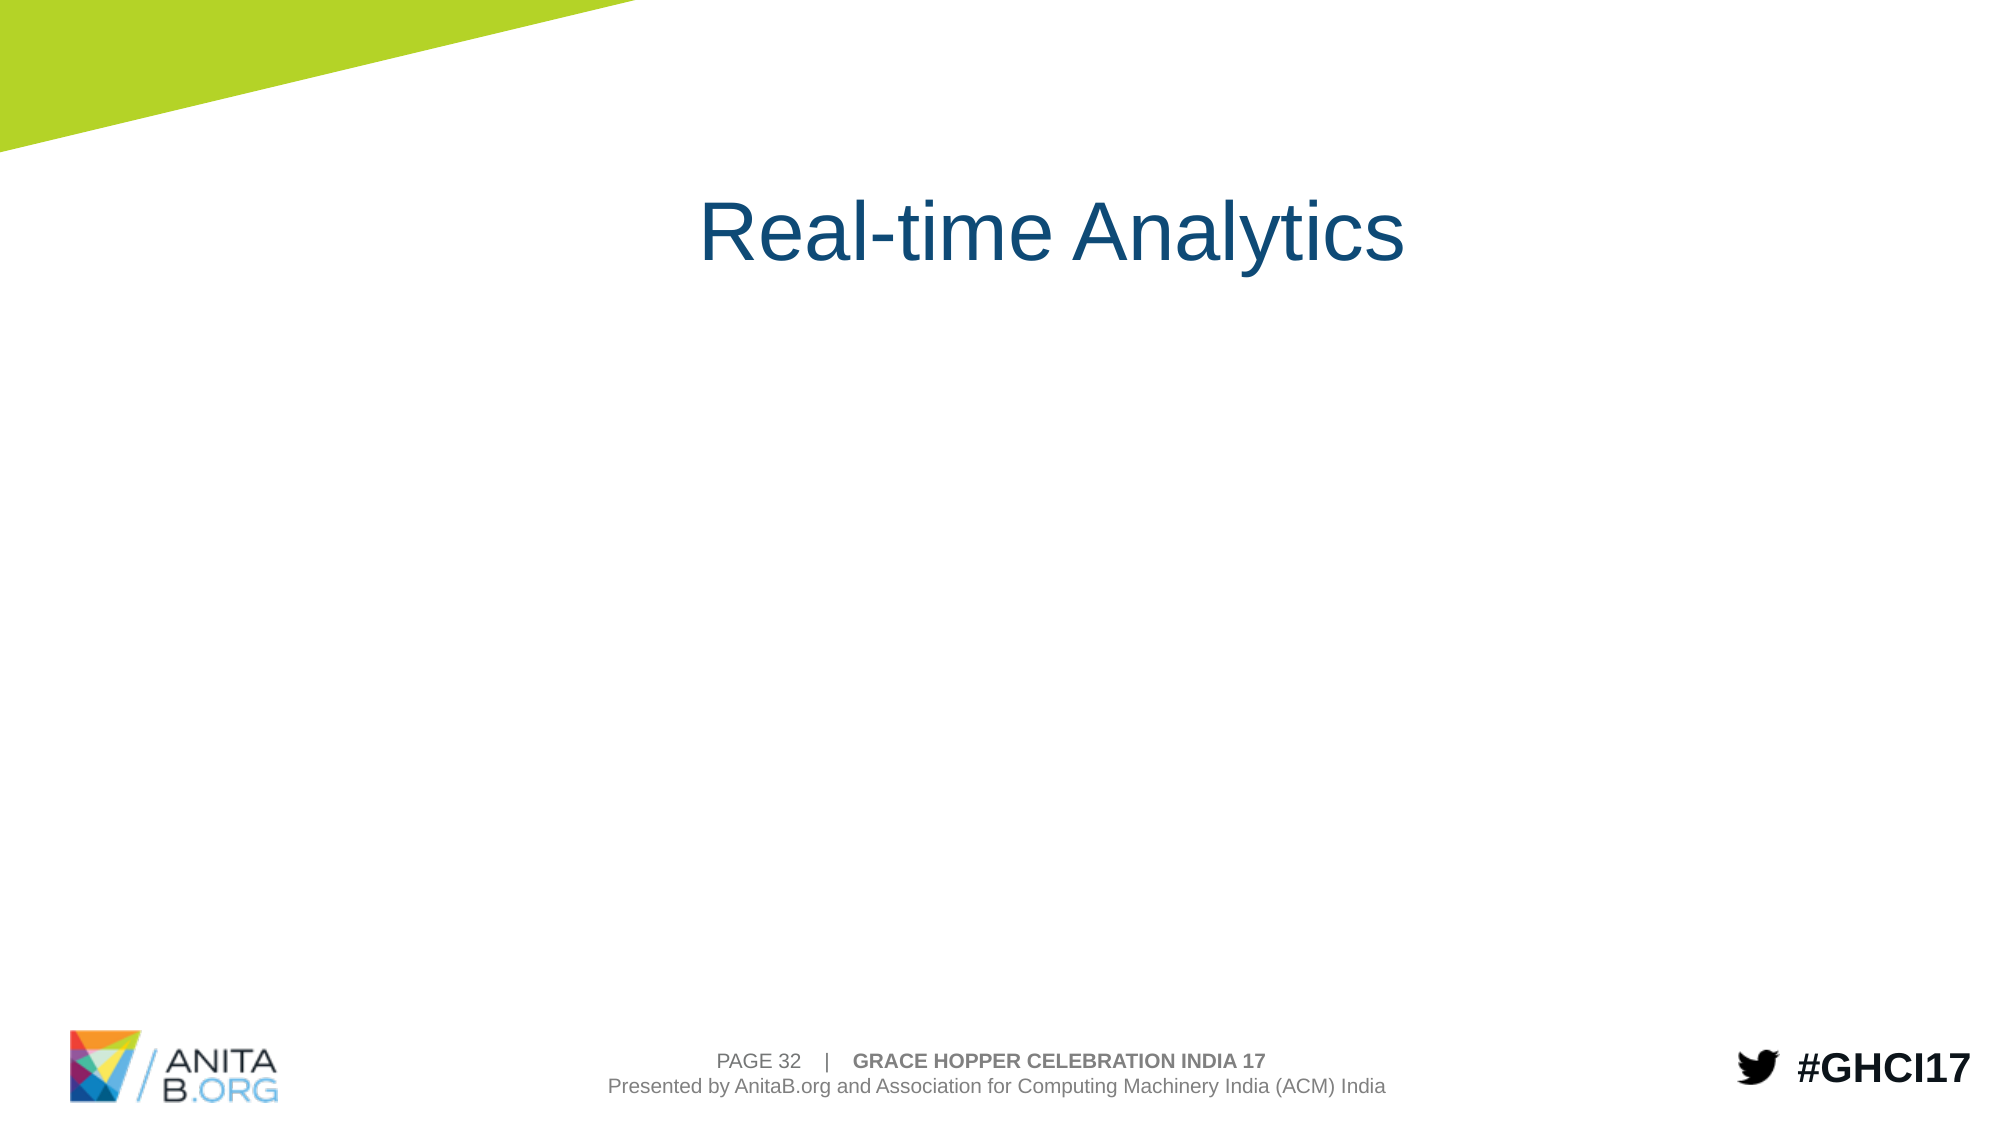

# Real-time Analytics
Immediate action/alerts
Aggregation (Averages, sum…)
Filters
Conversions